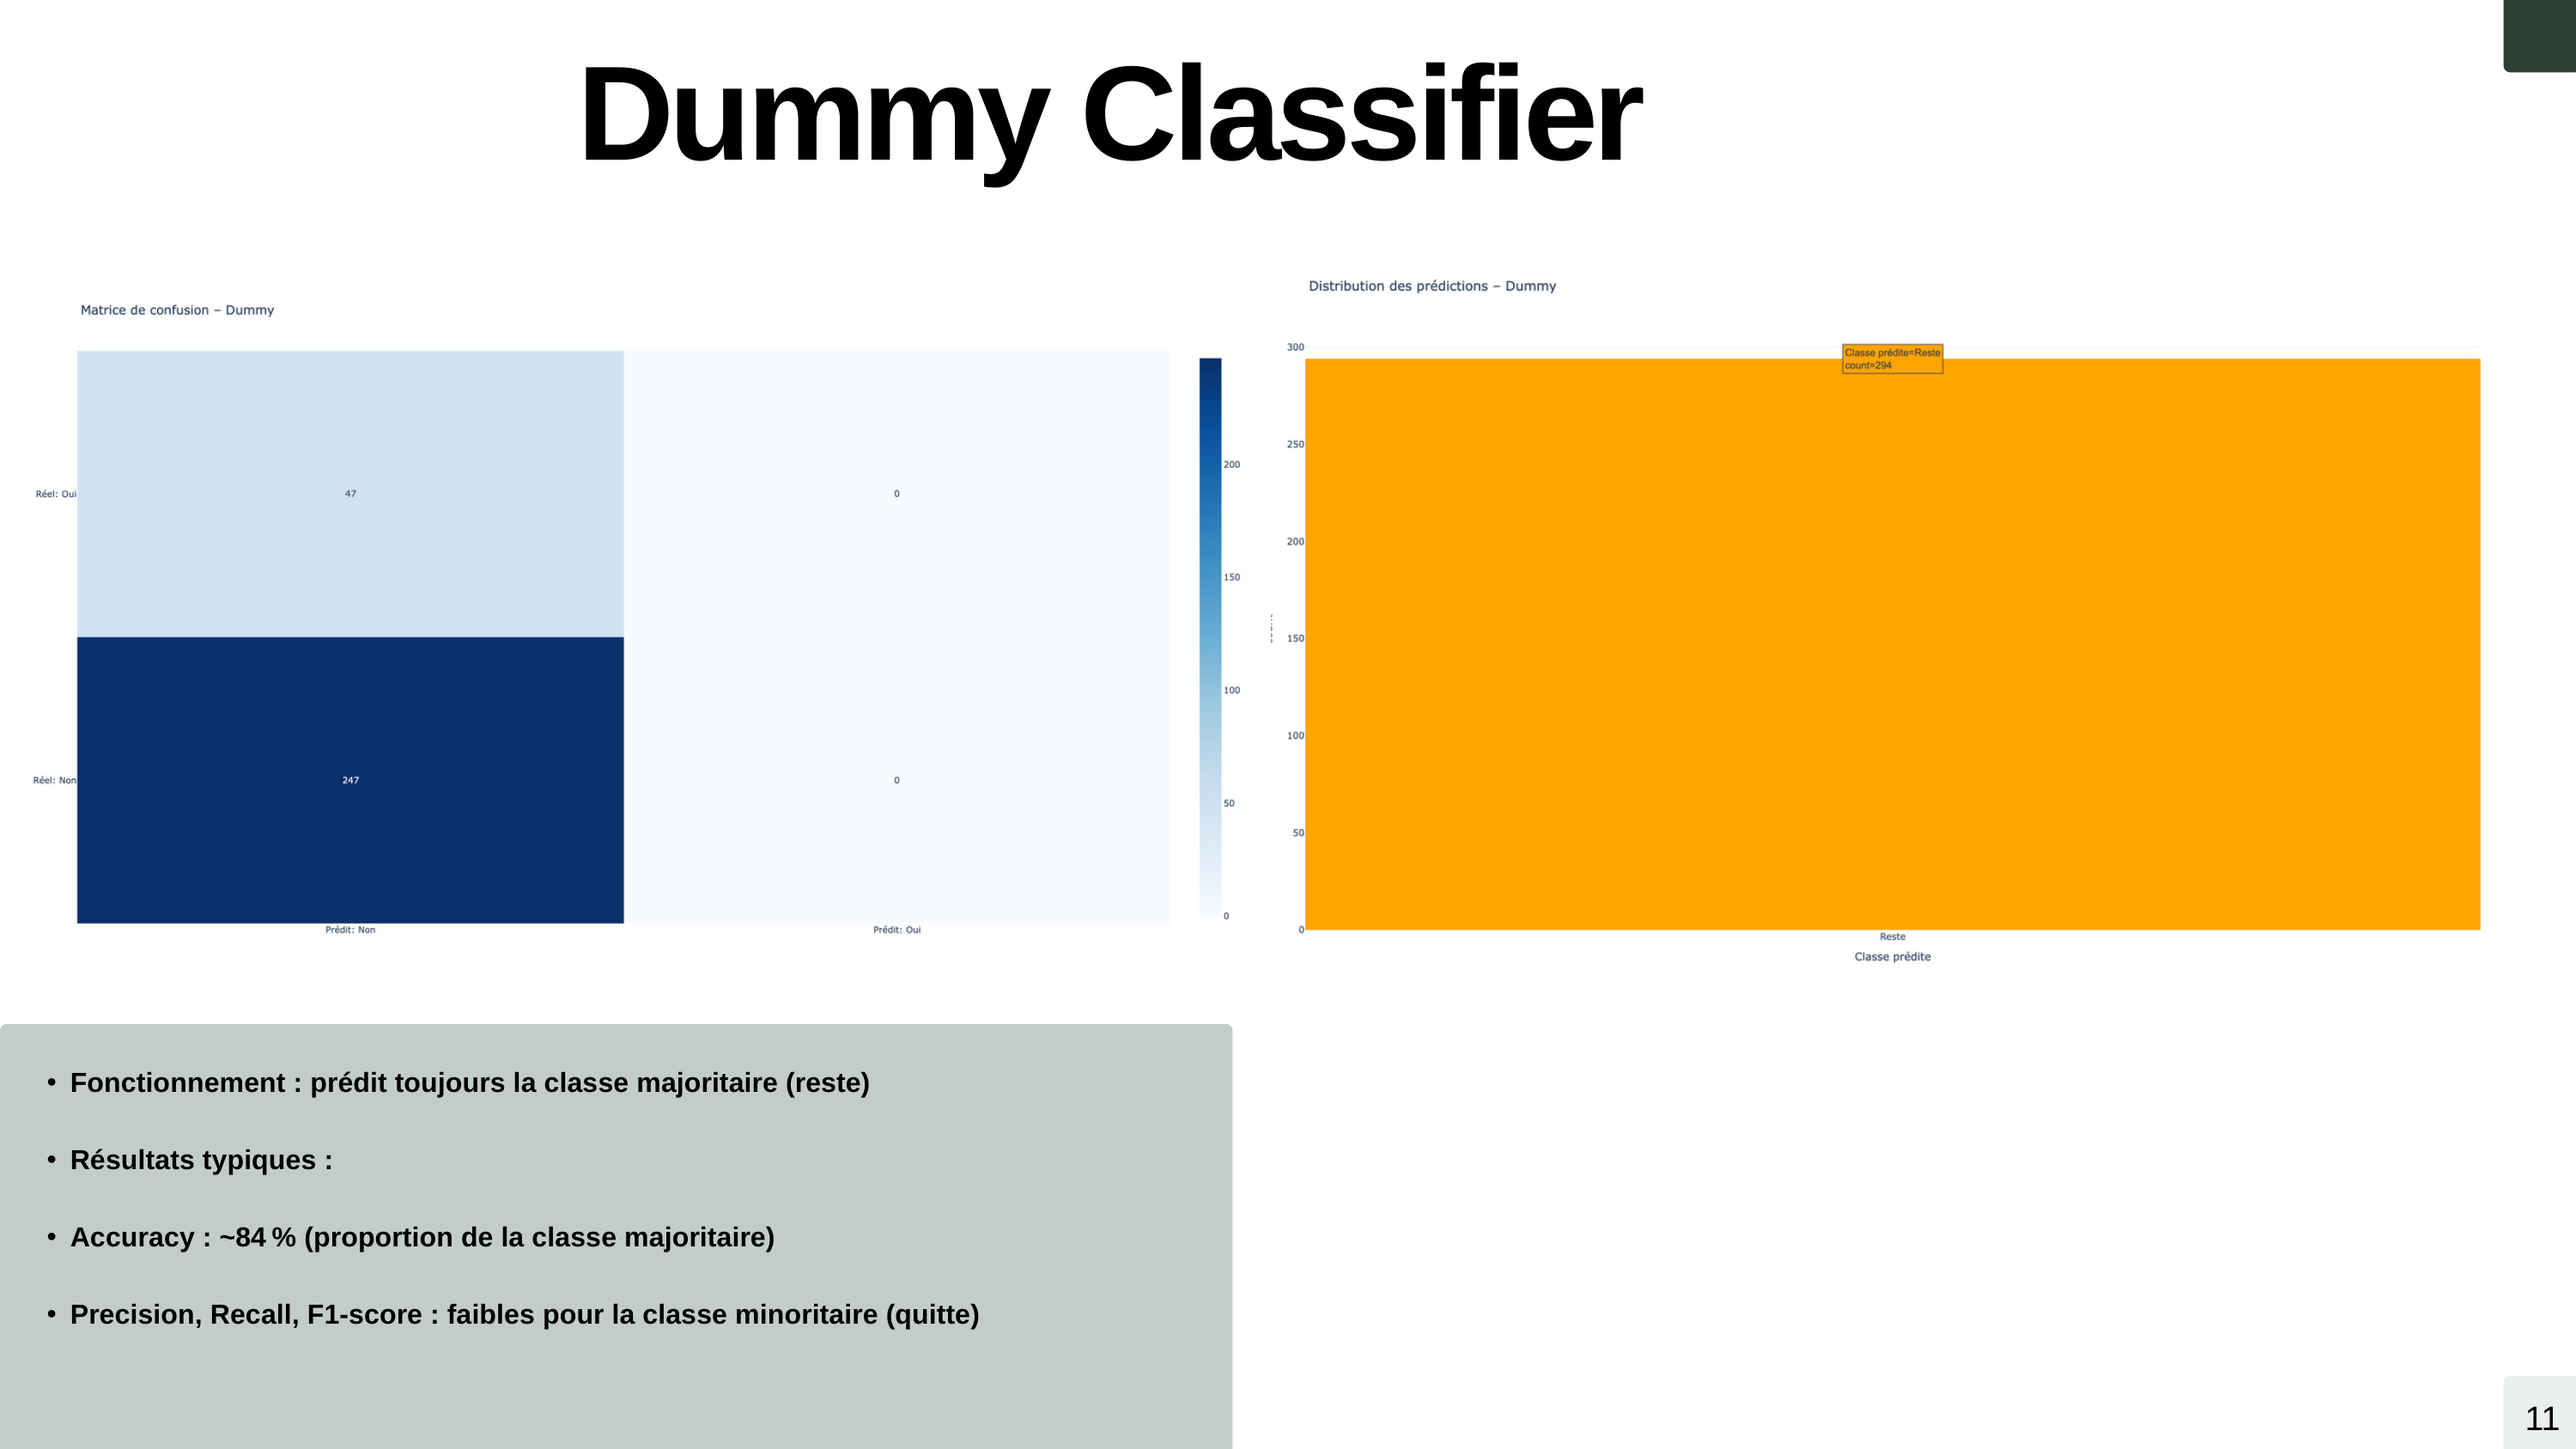

Dummy Classifier

Fonctionnement : prédit toujours la classe majoritaire (reste)

Résultats typiques :

Accuracy : ~84 % (proportion de la classe majoritaire)

Precision, Recall, F1-score : faibles pour la classe minoritaire (quitte)

11